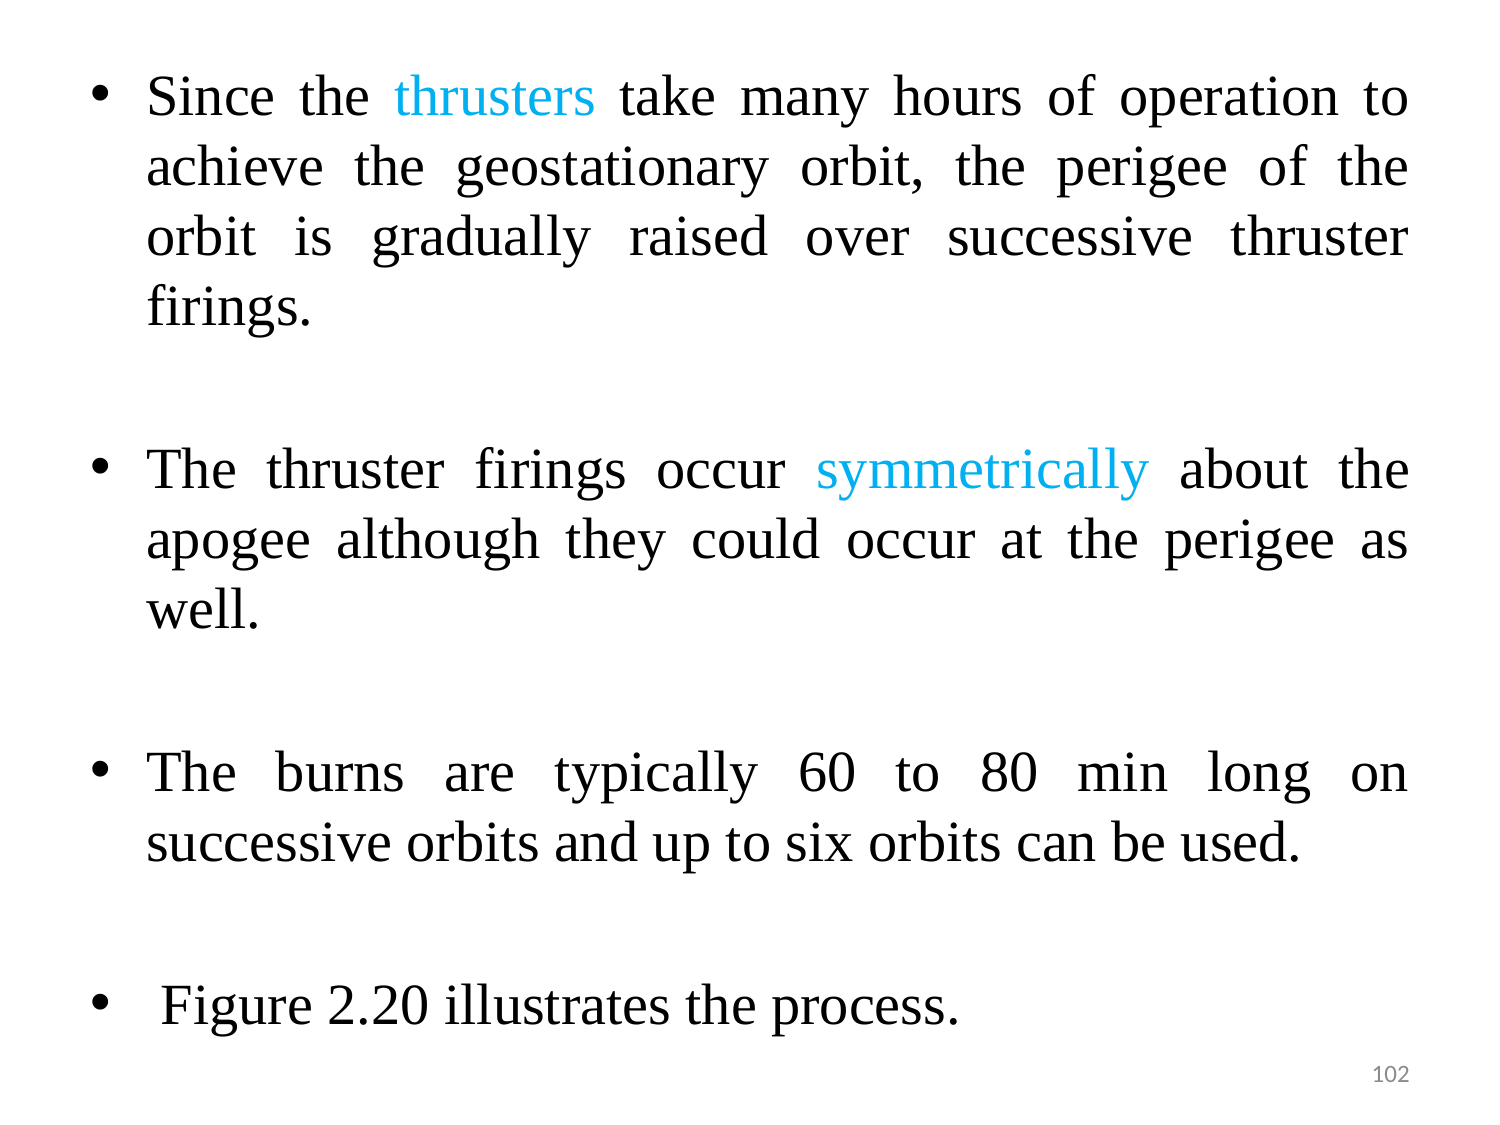

Since the thrusters take many hours of operation to achieve the geostationary orbit, the perigee of the orbit is gradually raised over successive thruster firings.

The thruster firings occur symmetrically about the apogee although they could occur at the perigee as well.

The burns are typically 60 to 80 min long on successive orbits and up to six orbits can be used.

 Figure 2.20 illustrates the process.
102